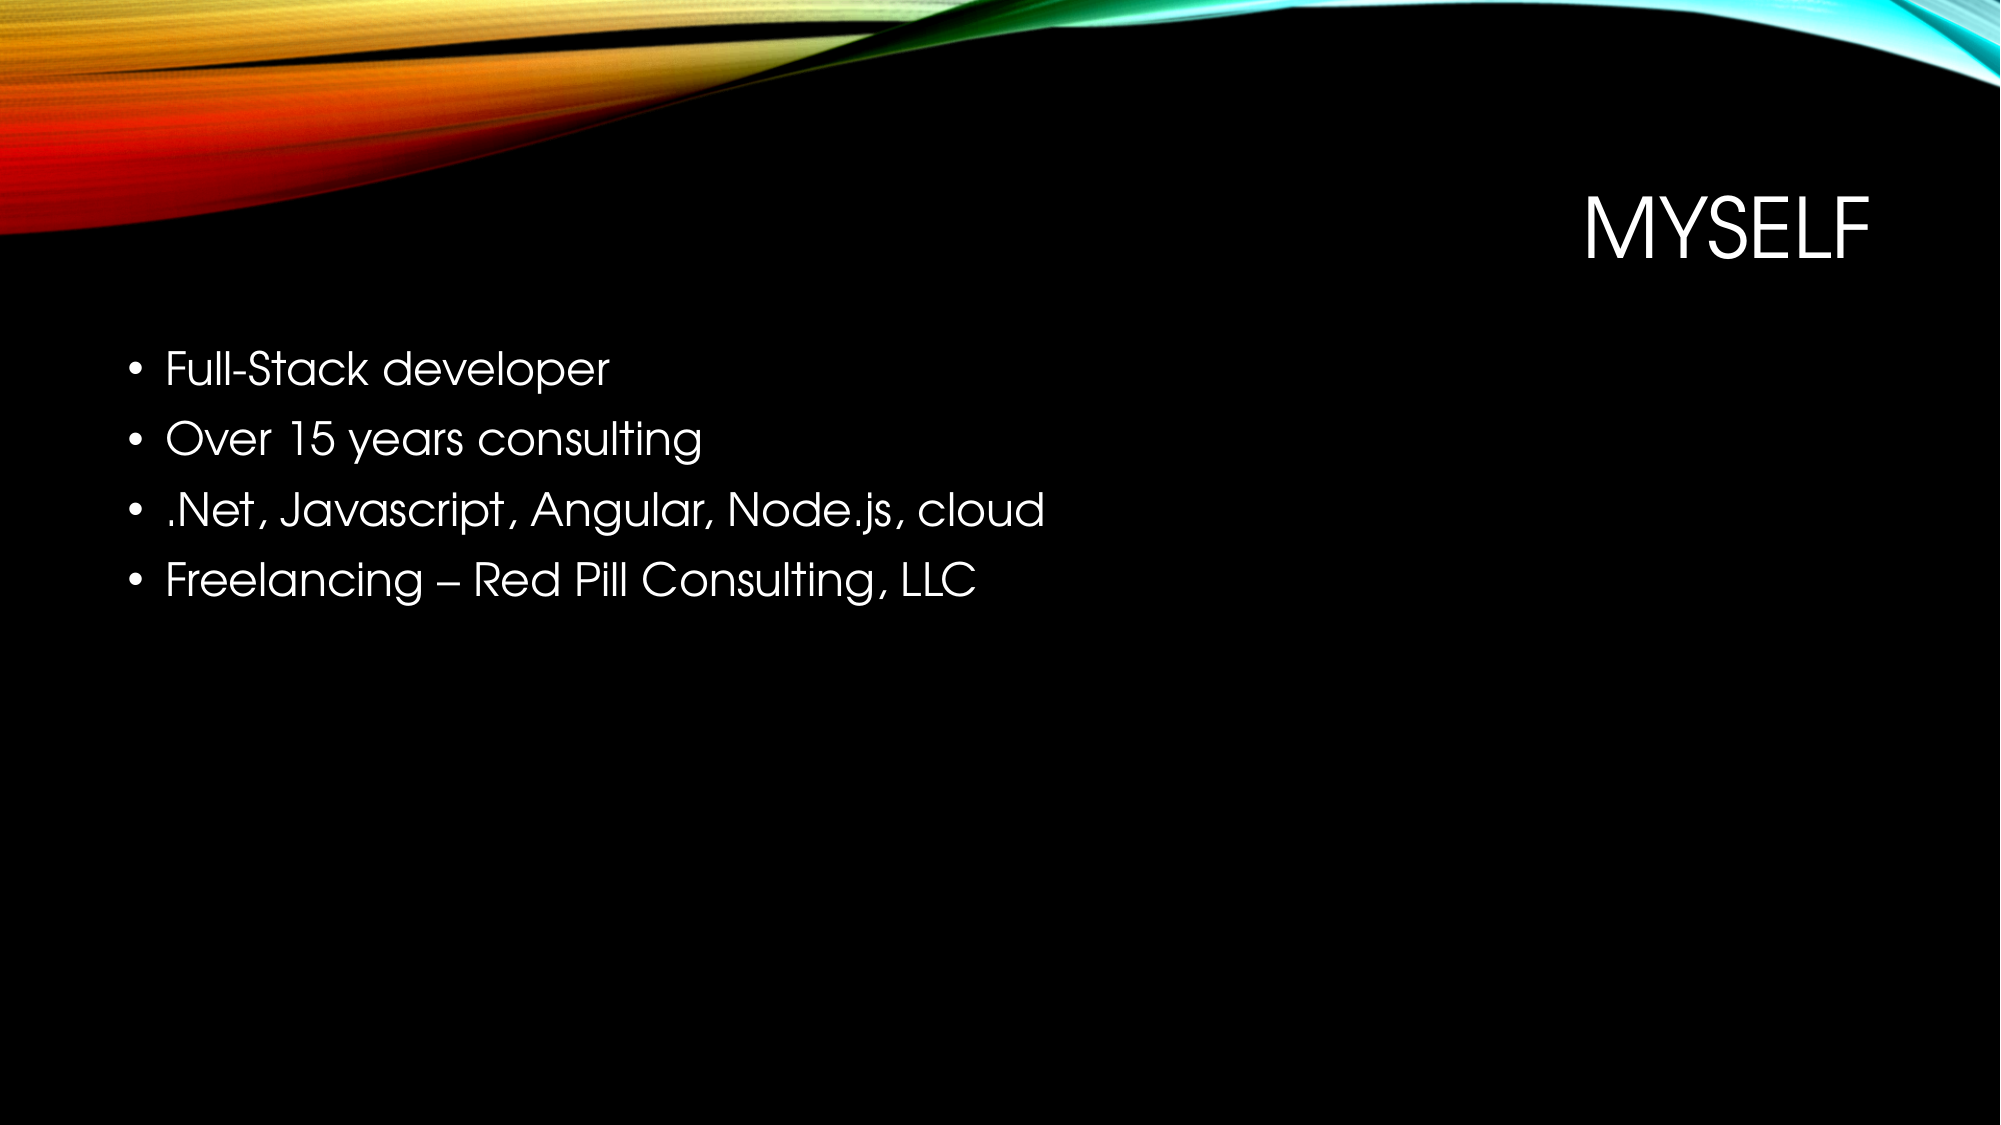

# Myself
Full-Stack developer
Over 15 years consulting
.Net, Javascript, Angular, Node.js, cloud
Freelancing – Red Pill Consulting, LLC